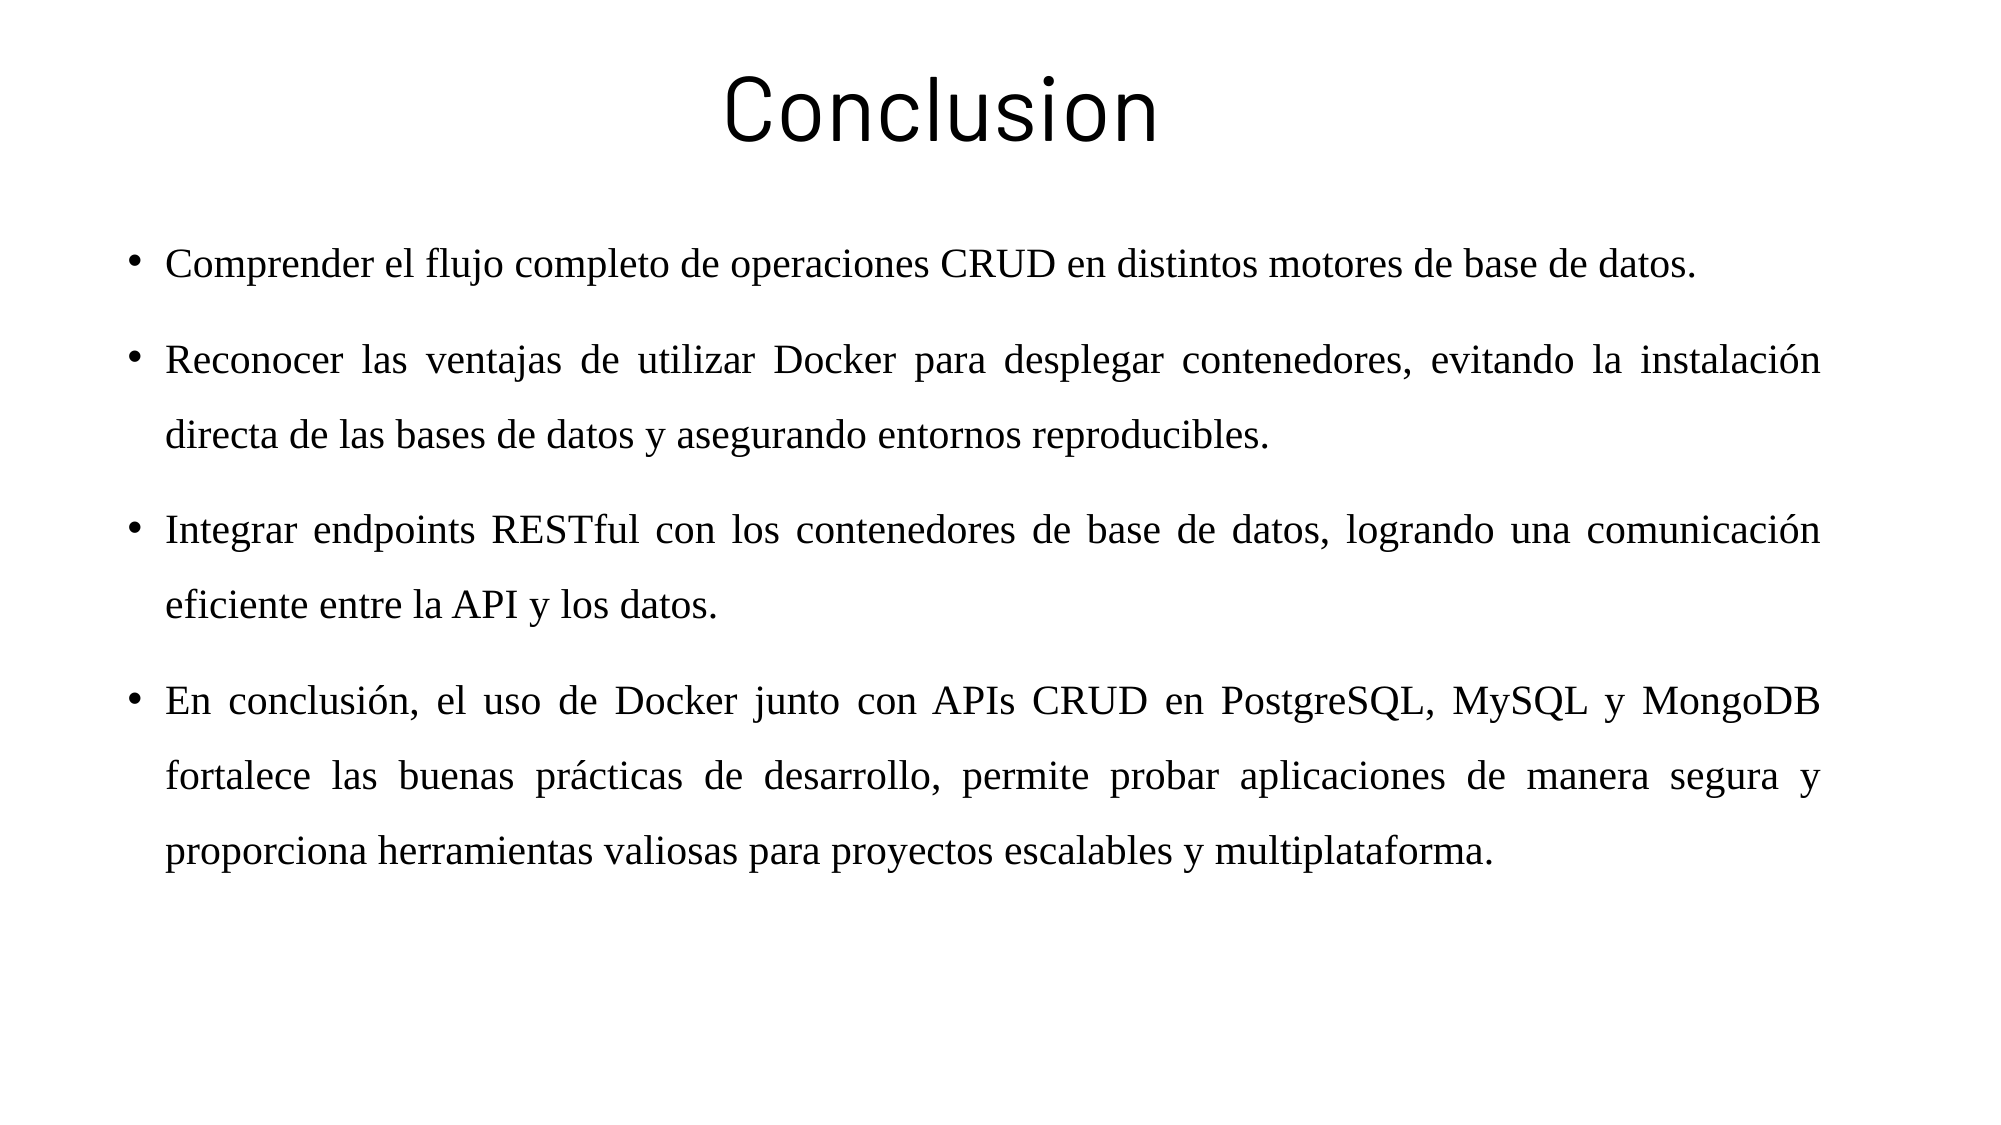

# Conclusion
Comprender el flujo completo de operaciones CRUD en distintos motores de base de datos.
Reconocer las ventajas de utilizar Docker para desplegar contenedores, evitando la instalación directa de las bases de datos y asegurando entornos reproducibles.
Integrar endpoints RESTful con los contenedores de base de datos, logrando una comunicación eficiente entre la API y los datos.
En conclusión, el uso de Docker junto con APIs CRUD en PostgreSQL, MySQL y MongoDB fortalece las buenas prácticas de desarrollo, permite probar aplicaciones de manera segura y proporciona herramientas valiosas para proyectos escalables y multiplataforma.